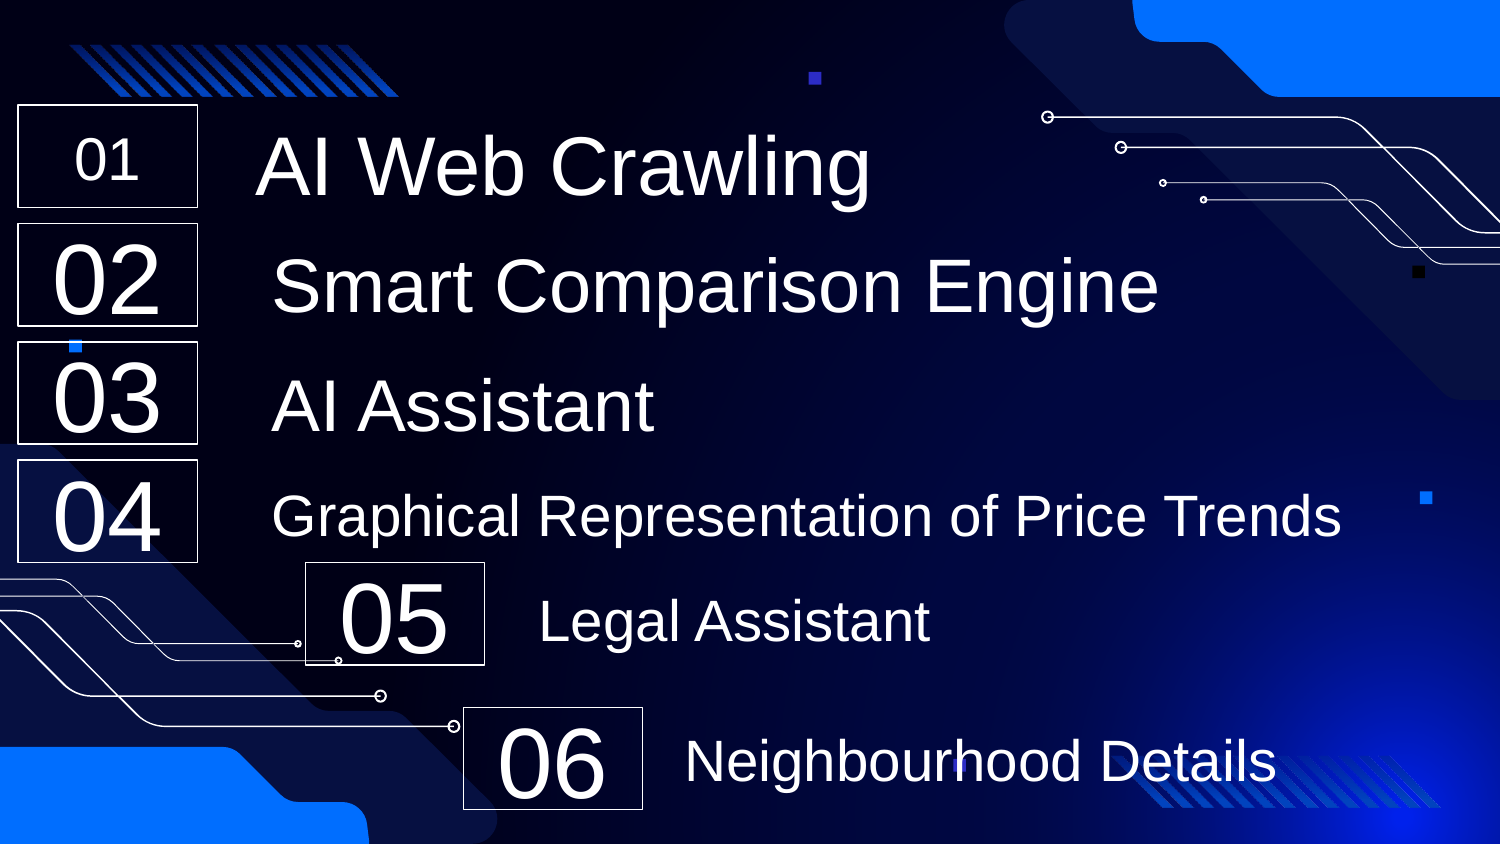

# AI Web Crawling
01
Smart Comparison Engine
02

03
AI Assistant
Graphical Representation of Price Trends
04
05
Legal Assistant
Neighbourhood Details
06